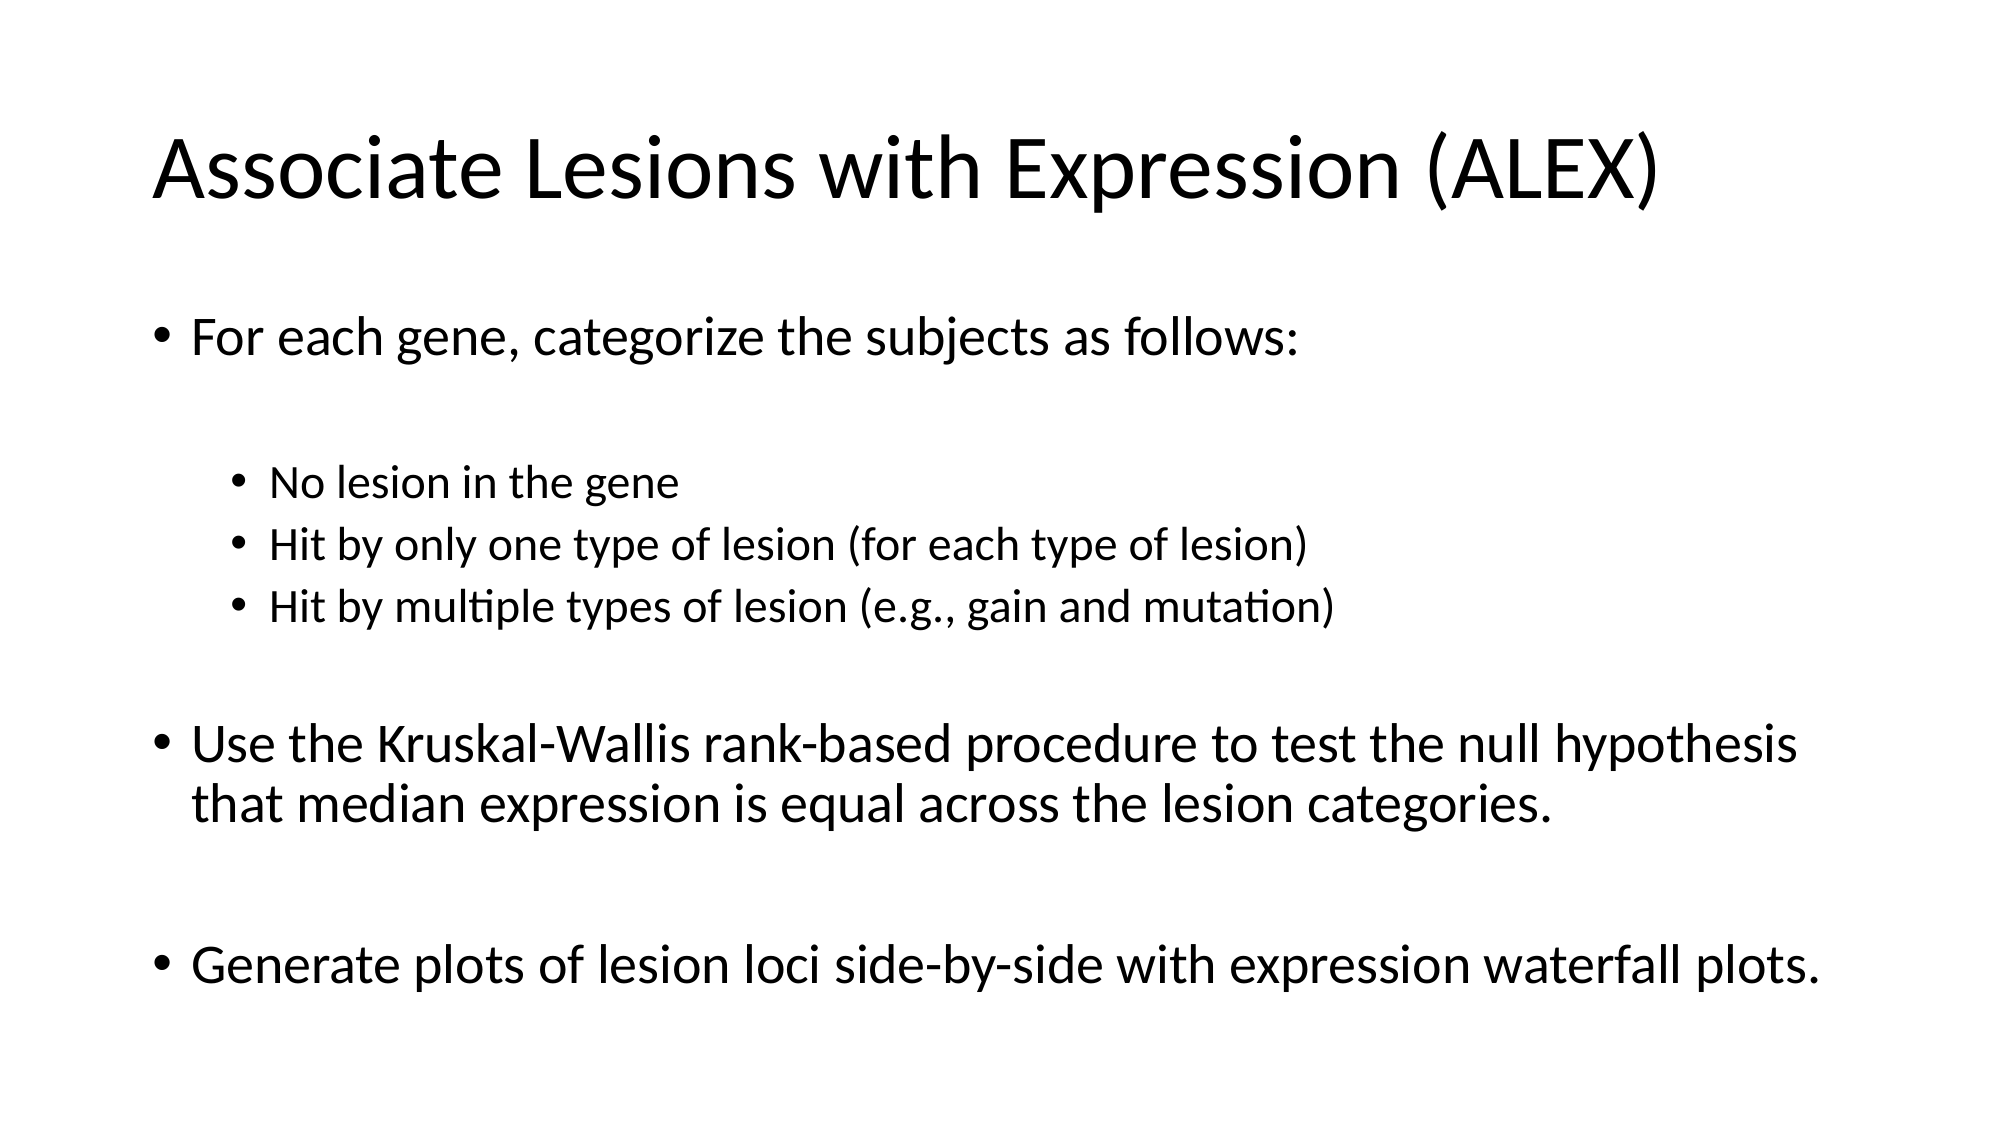

# Associate Lesions with Expression (ALEX)
For each gene, categorize the subjects as follows:

No lesion in the gene
Hit by only one type of lesion (for each type of lesion)
Hit by multiple types of lesion (e.g., gain and mutation)

Use the Kruskal-Wallis rank-based procedure to test the null hypothesis that median expression is equal across the lesion categories.

Generate plots of lesion loci side-by-side with expression waterfall plots.